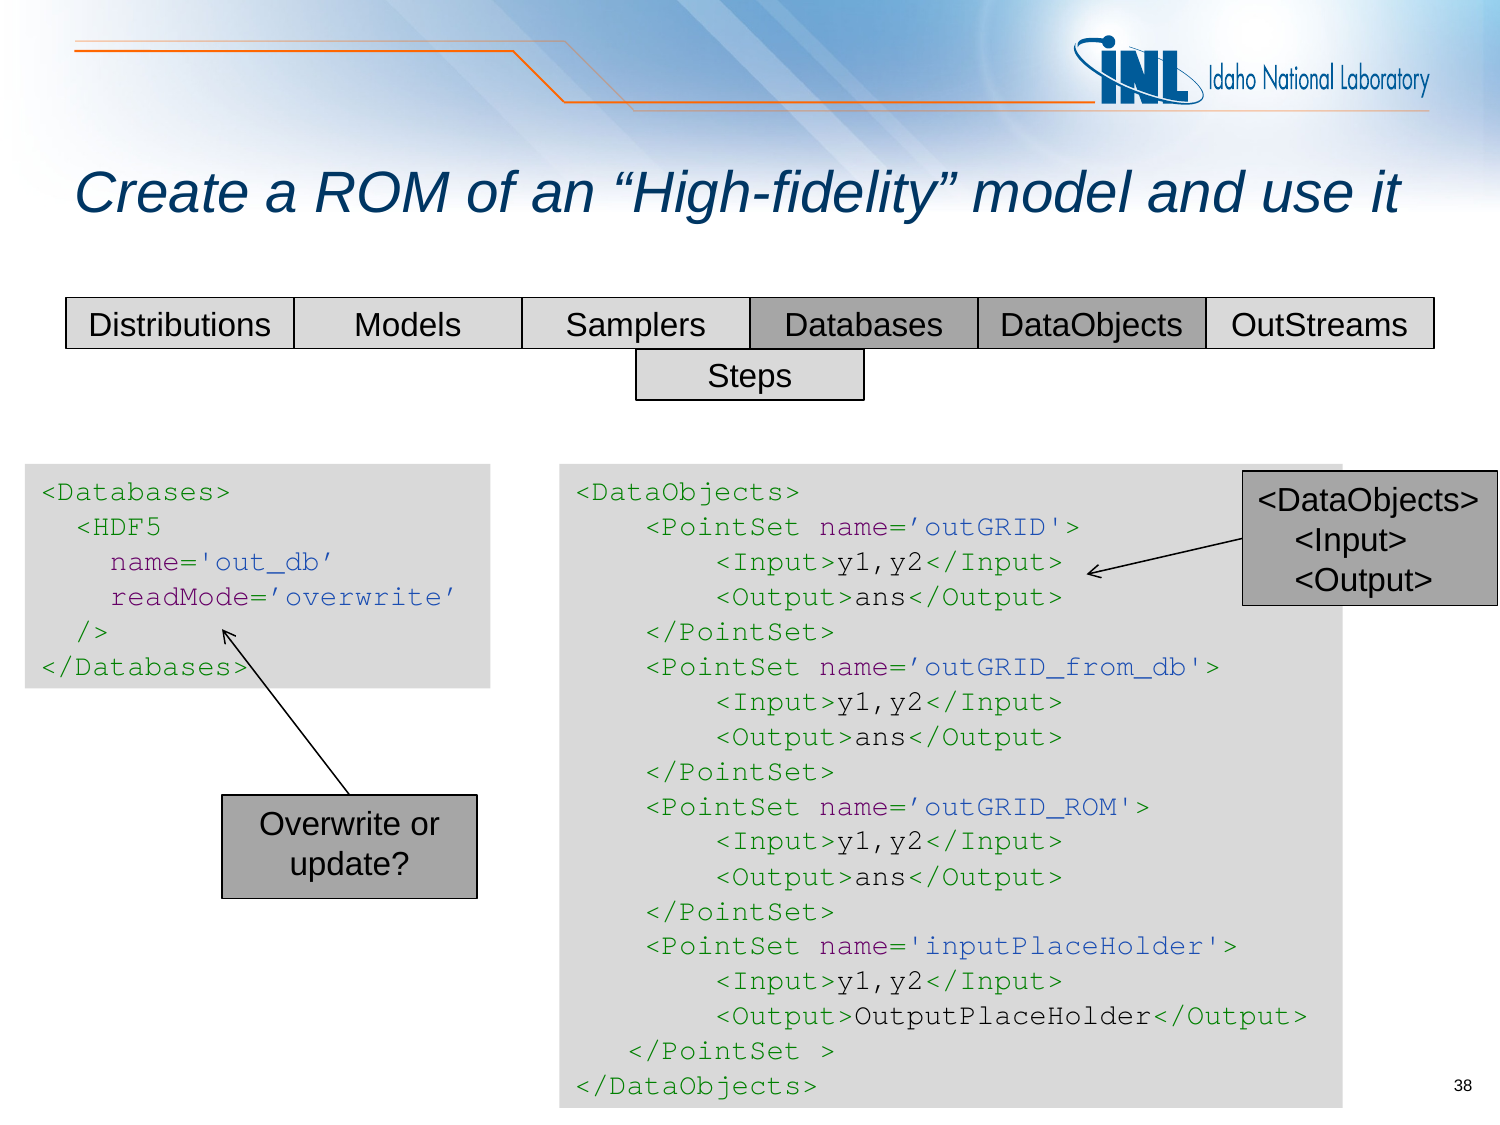

# Create a ROM of an “High-fidelity” model and use it
OutStreams
Distributions
Models
Samplers
Databases
DataObjects
Steps
<Databases>
  <HDF5
    name='out_db’
    readMode=’overwrite’
  />
</Databases>
<DataObjects>
    <PointSet name=’outGRID'>
        <Input>y1,y2</Input>
        <Output>ans</Output>
    </PointSet>
    <PointSet name=’outGRID_from_db'>
        <Input>y1,y2</Input>
        <Output>ans</Output>
    </PointSet>
    <PointSet name=’outGRID_ROM'>
        <Input>y1,y2</Input>
        <Output>ans</Output>
    </PointSet>
    <PointSet name='inputPlaceHolder'>
        <Input>y1,y2</Input>
        <Output>OutputPlaceHolder</Output>
   </PointSet >
</DataObjects>
<DataObjects>
    <Input>
    <Output>
Overwrite or update?
38